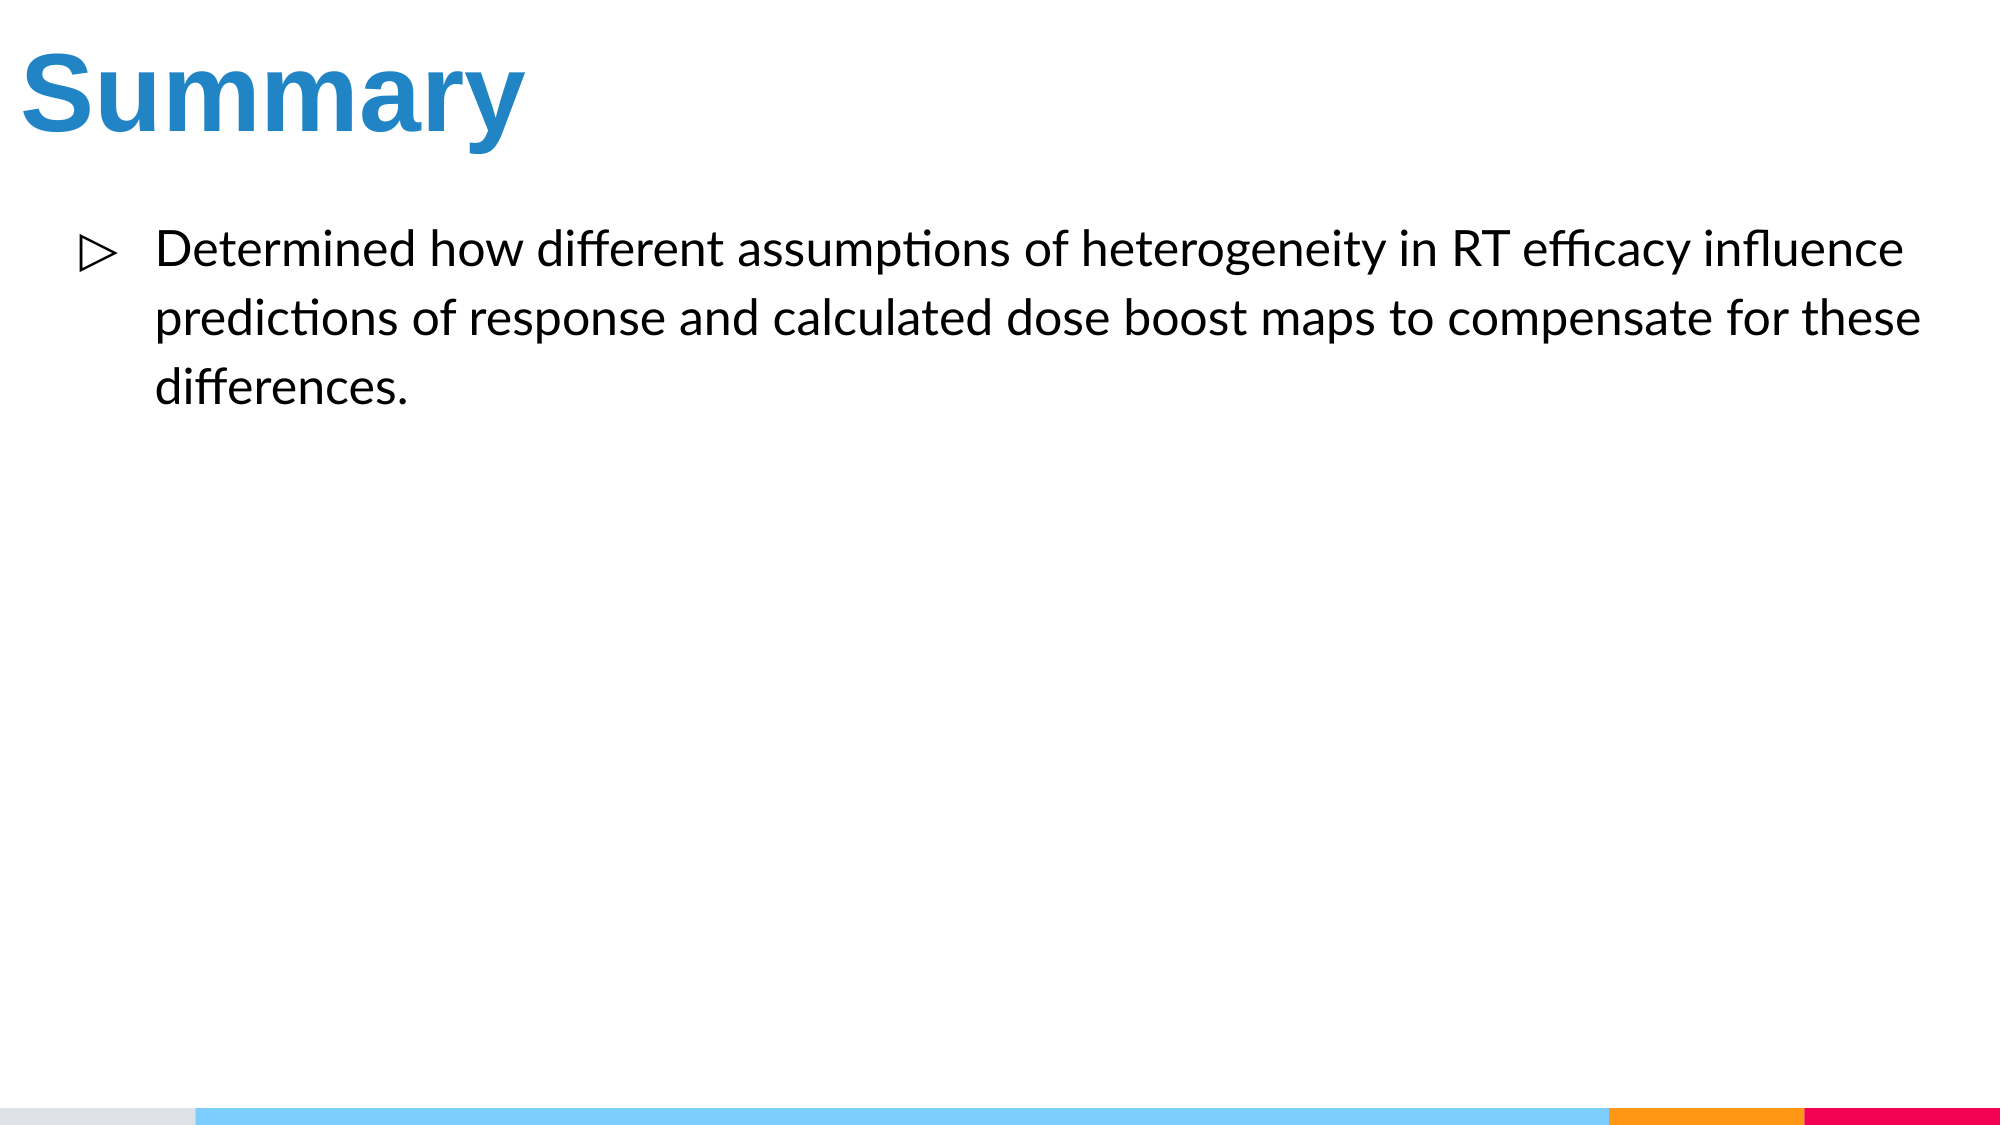

Summary
Determined how different assumptions of heterogeneity in RT efficacy influence predictions of response and calculated dose boost maps to compensate for these differences.